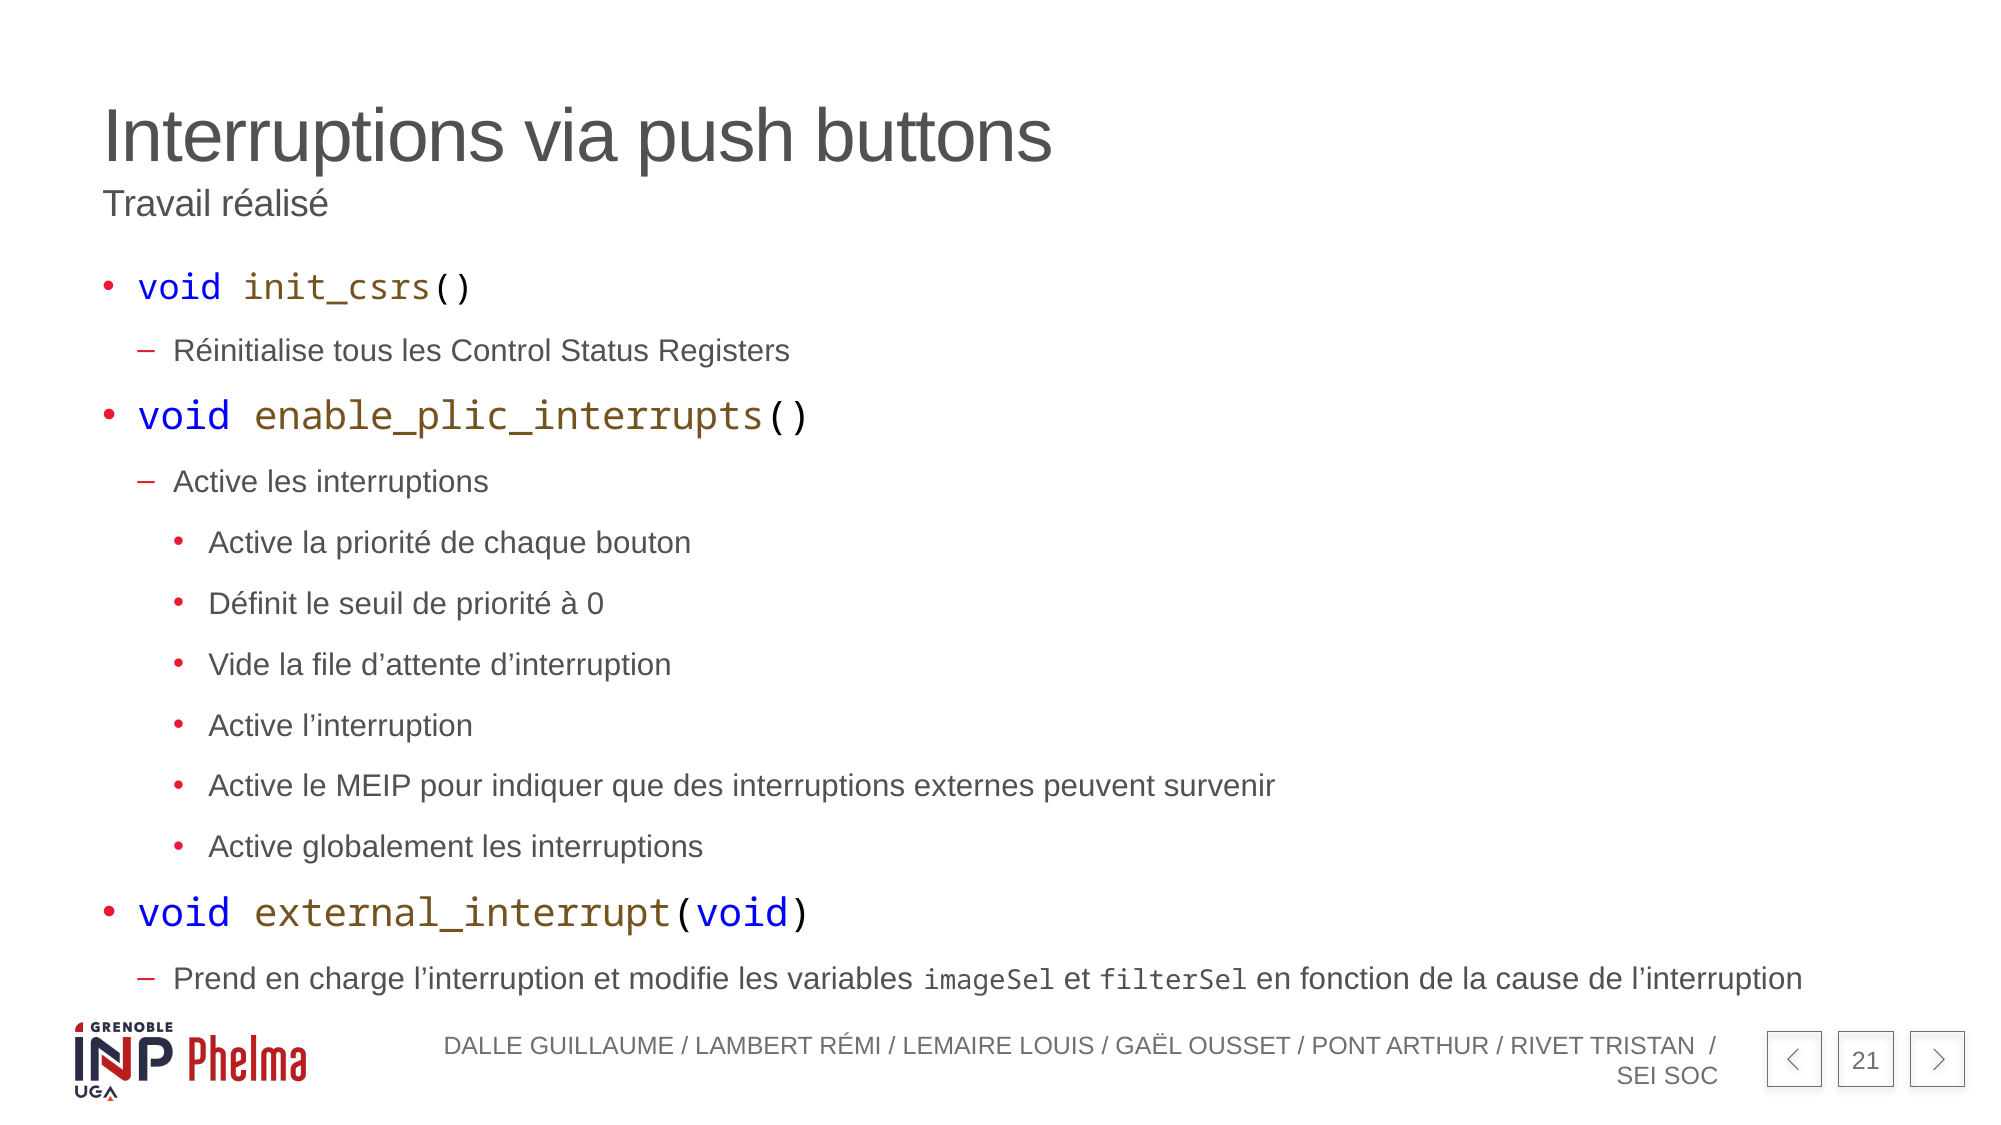

# Interruptions via push buttons
Travail réalisé
void init_csrs()
Réinitialise tous les Control Status Registers
void enable_plic_interrupts()
Active les interruptions
Active la priorité de chaque bouton
Définit le seuil de priorité à 0
Vide la file d’attente d’interruption
Active l’interruption
Active le MEIP pour indiquer que des interruptions externes peuvent survenir
Active globalement les interruptions
void external_interrupt(void)
Prend en charge l’interruption et modifie les variables imageSel et filterSel en fonction de la cause de l’interruption